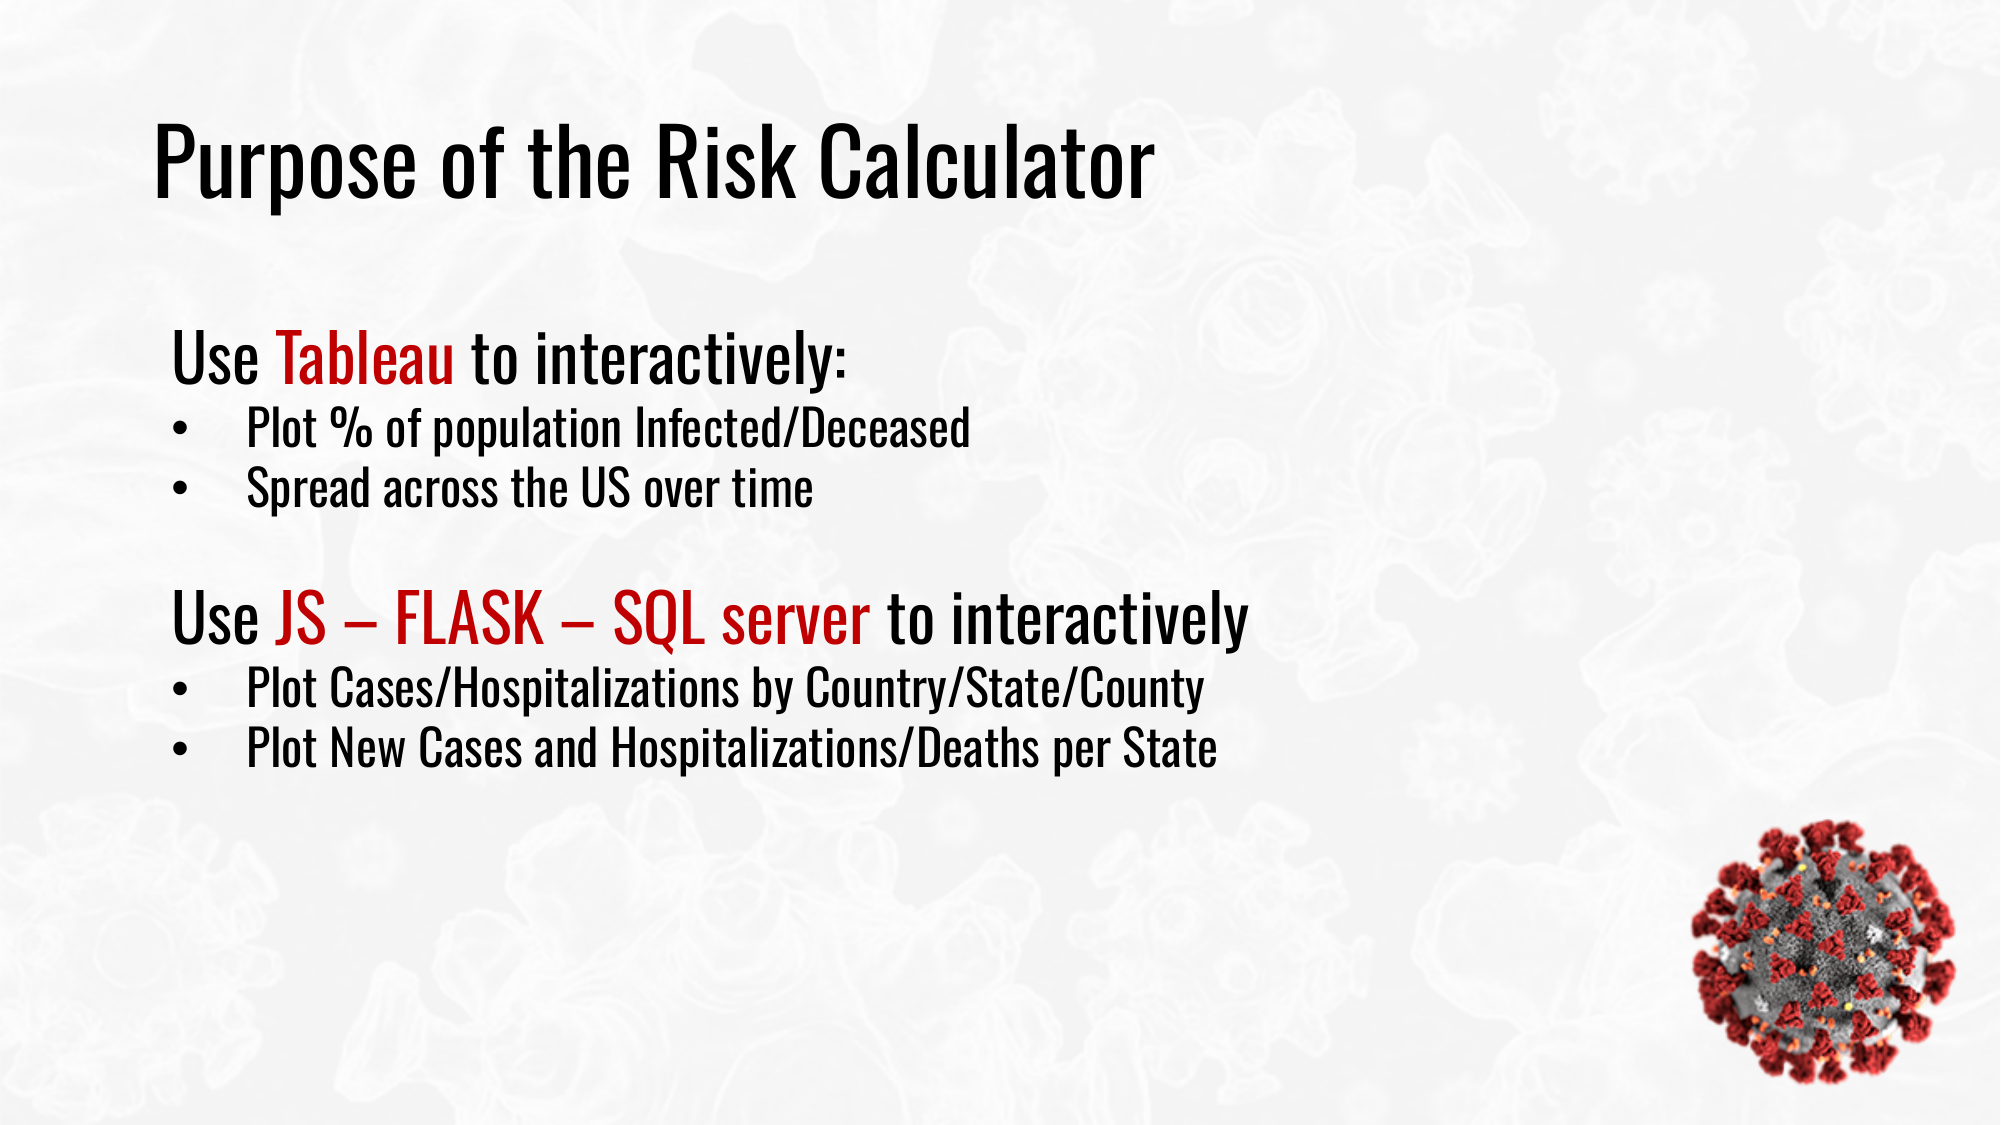

# Purpose of the Risk Calculator
Use Tableau to interactively:
Plot % of population Infected/Deceased
Spread across the US over time

Use JS – FLASK – SQL server to interactively
Plot Cases/Hospitalizations by Country/State/County
Plot New Cases and Hospitalizations/Deaths per State